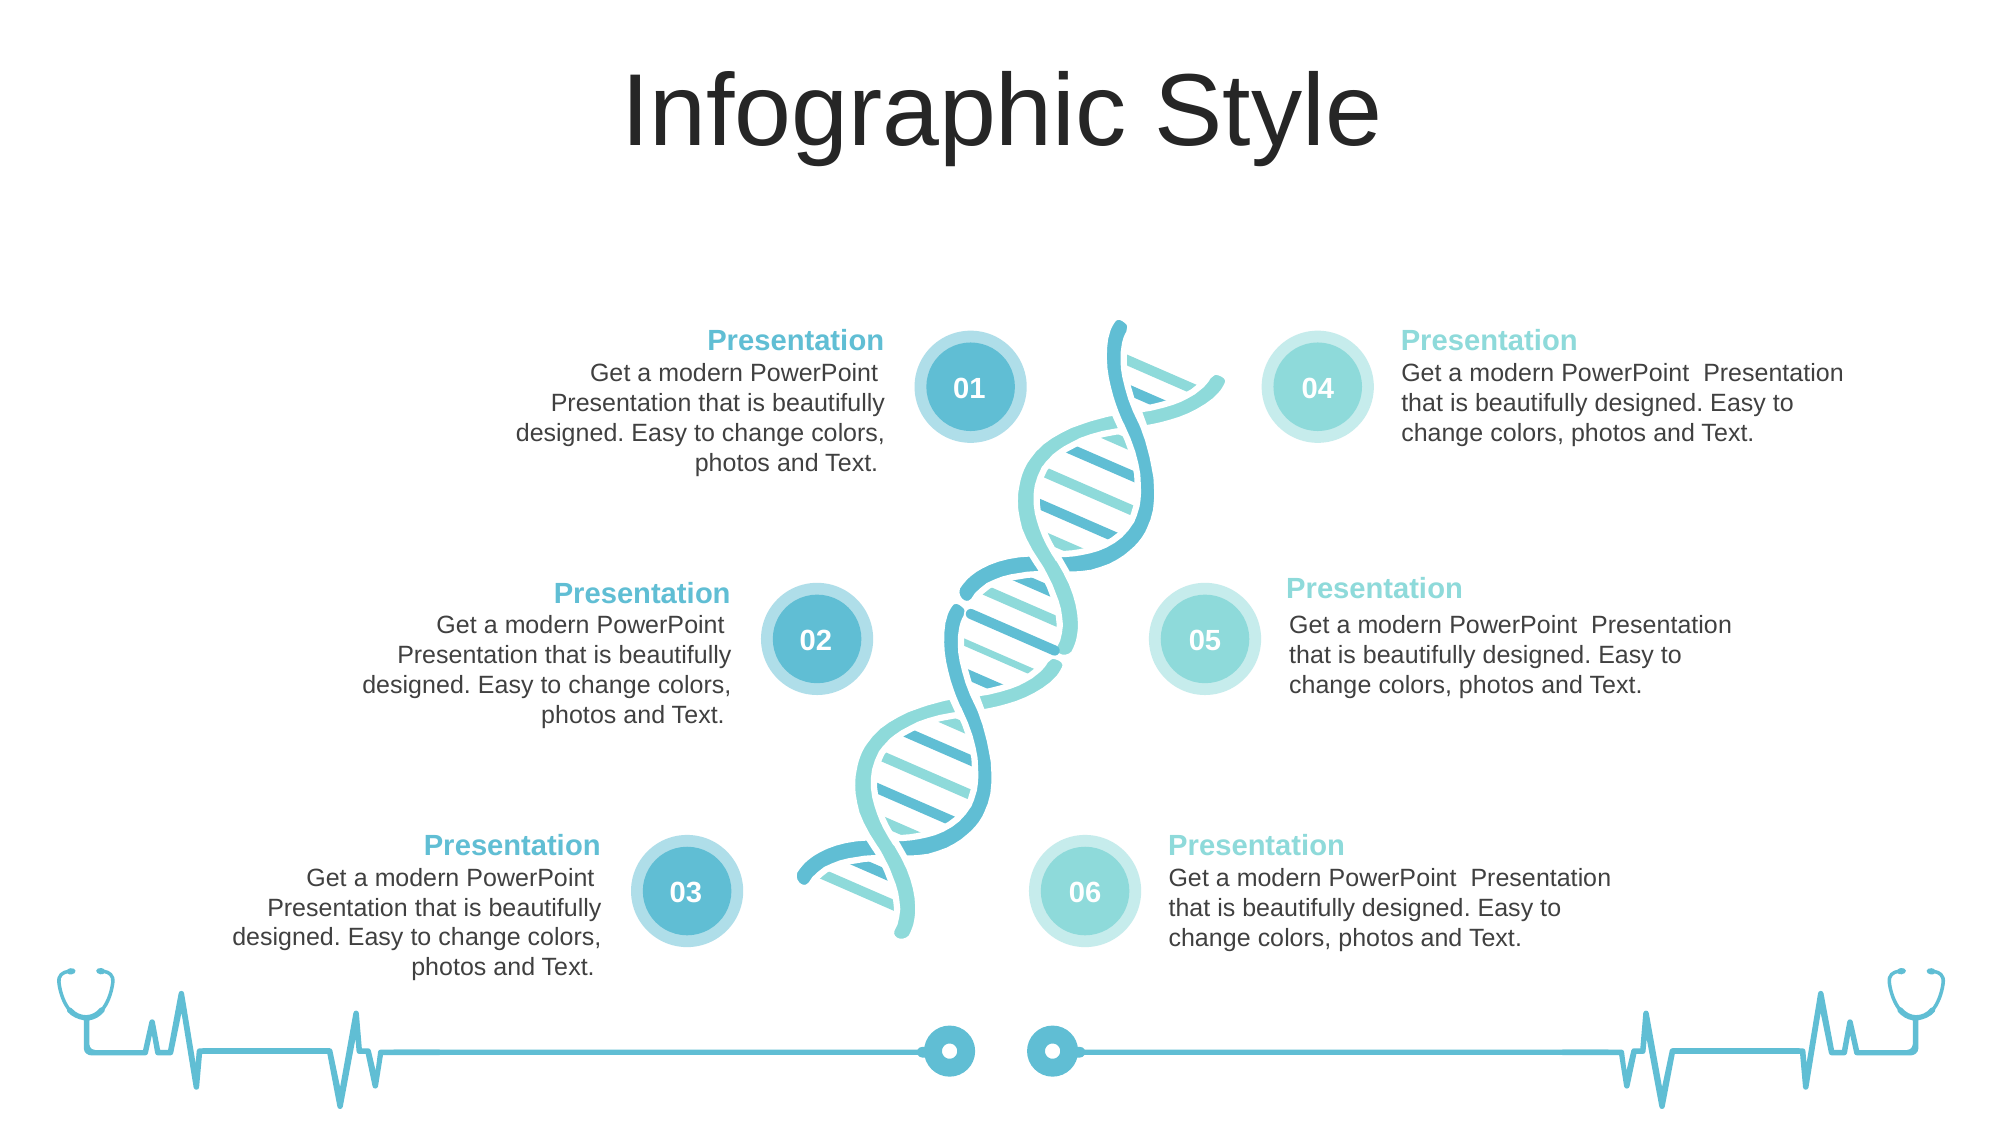

Infographic Style
Presentation
Get a modern PowerPoint  Presentation that is beautifully designed. Easy to change colors, photos and Text.
Presentation
Get a modern PowerPoint  Presentation that is beautifully designed. Easy to change colors, photos and Text.

01

04

Presentation
Get a modern PowerPoint  Presentation that is beautifully designed. Easy to change colors, photos and Text.
Presentation
Get a modern PowerPoint  Presentation that is beautifully designed. Easy to change colors, photos and Text.

02

05
Presentation
Get a modern PowerPoint  Presentation that is beautifully designed. Easy to change colors, photos and Text.
Presentation
Get a modern PowerPoint  Presentation that is beautifully designed. Easy to change colors, photos and Text.

03

06